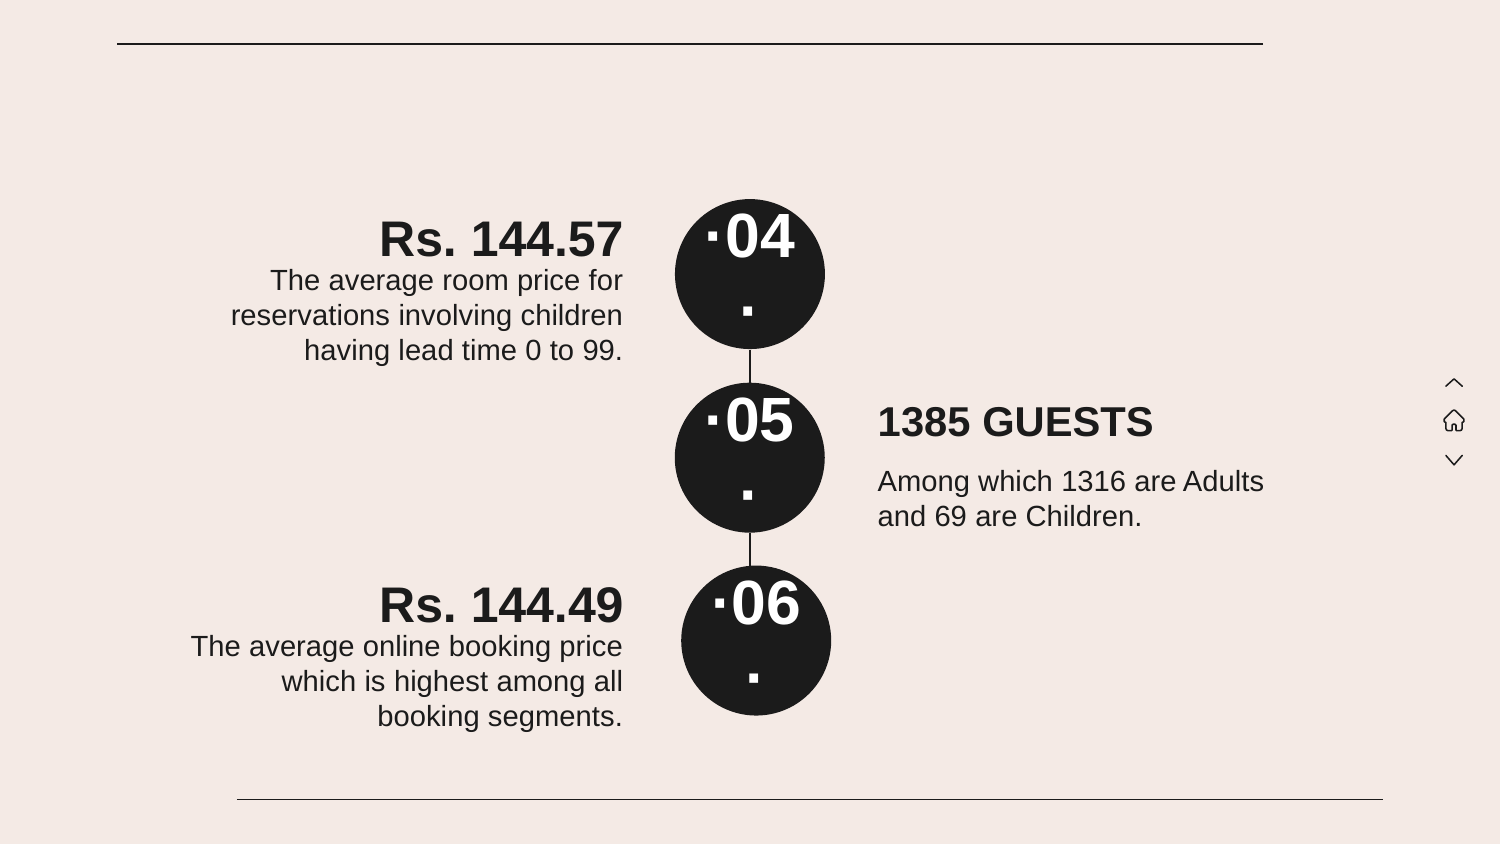

Rs. 144.57
·04·

The average room price for reservations involving children having lead time 0 to 99.

1385 GUESTS
·05·

Among which 1316 are Adults and 69 are Children.
Rs. 144.49
·06·
The average online booking price which is highest among all booking segments.